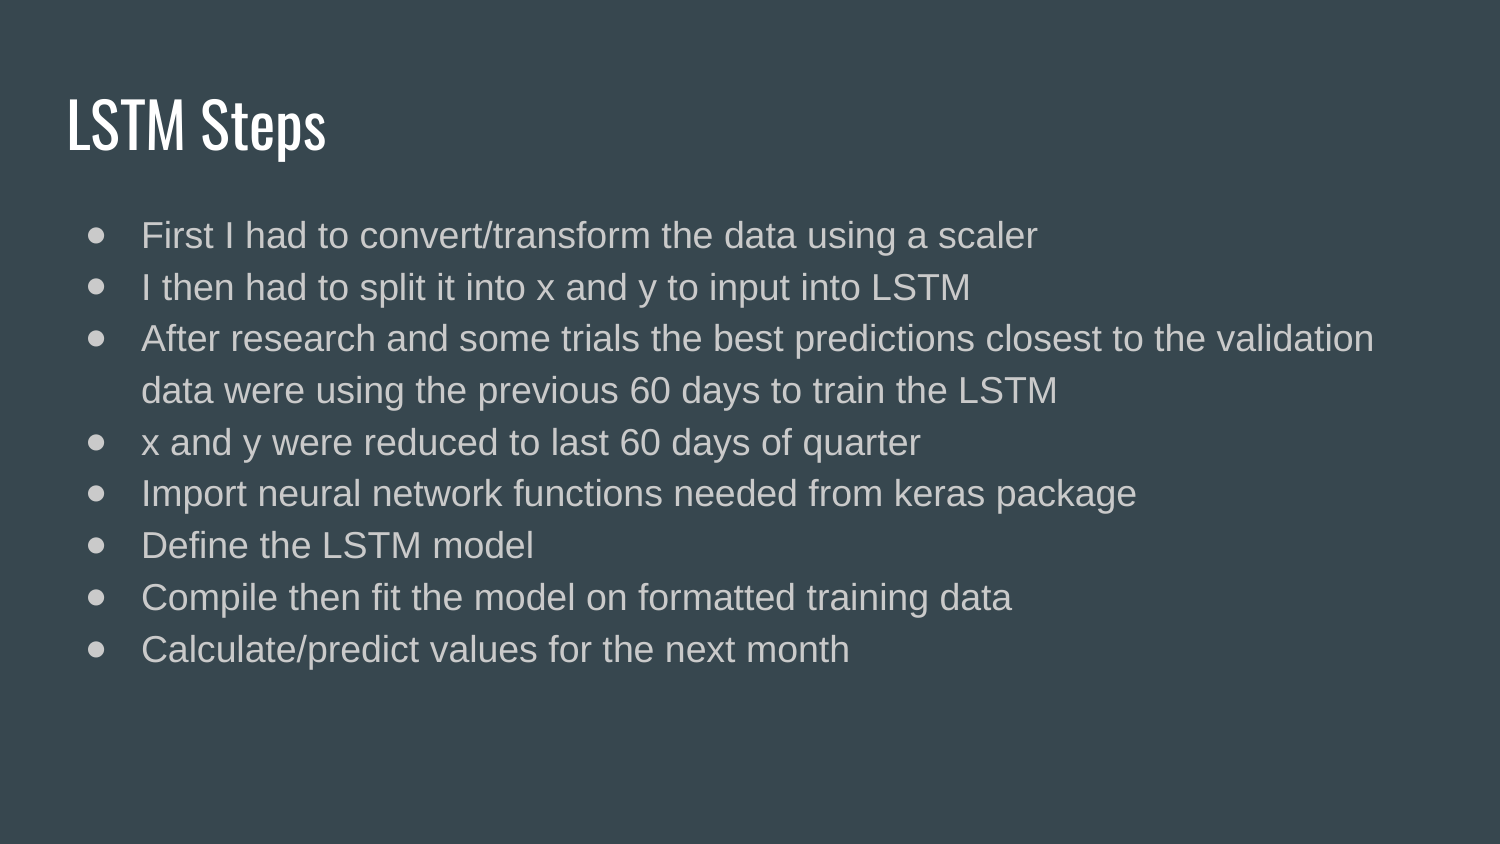

# LSTM Steps
First I had to convert/transform the data using a scaler
I then had to split it into x and y to input into LSTM
After research and some trials the best predictions closest to the validation data were using the previous 60 days to train the LSTM
x and y were reduced to last 60 days of quarter
Import neural network functions needed from keras package
Define the LSTM model
Compile then fit the model on formatted training data
Calculate/predict values for the next month